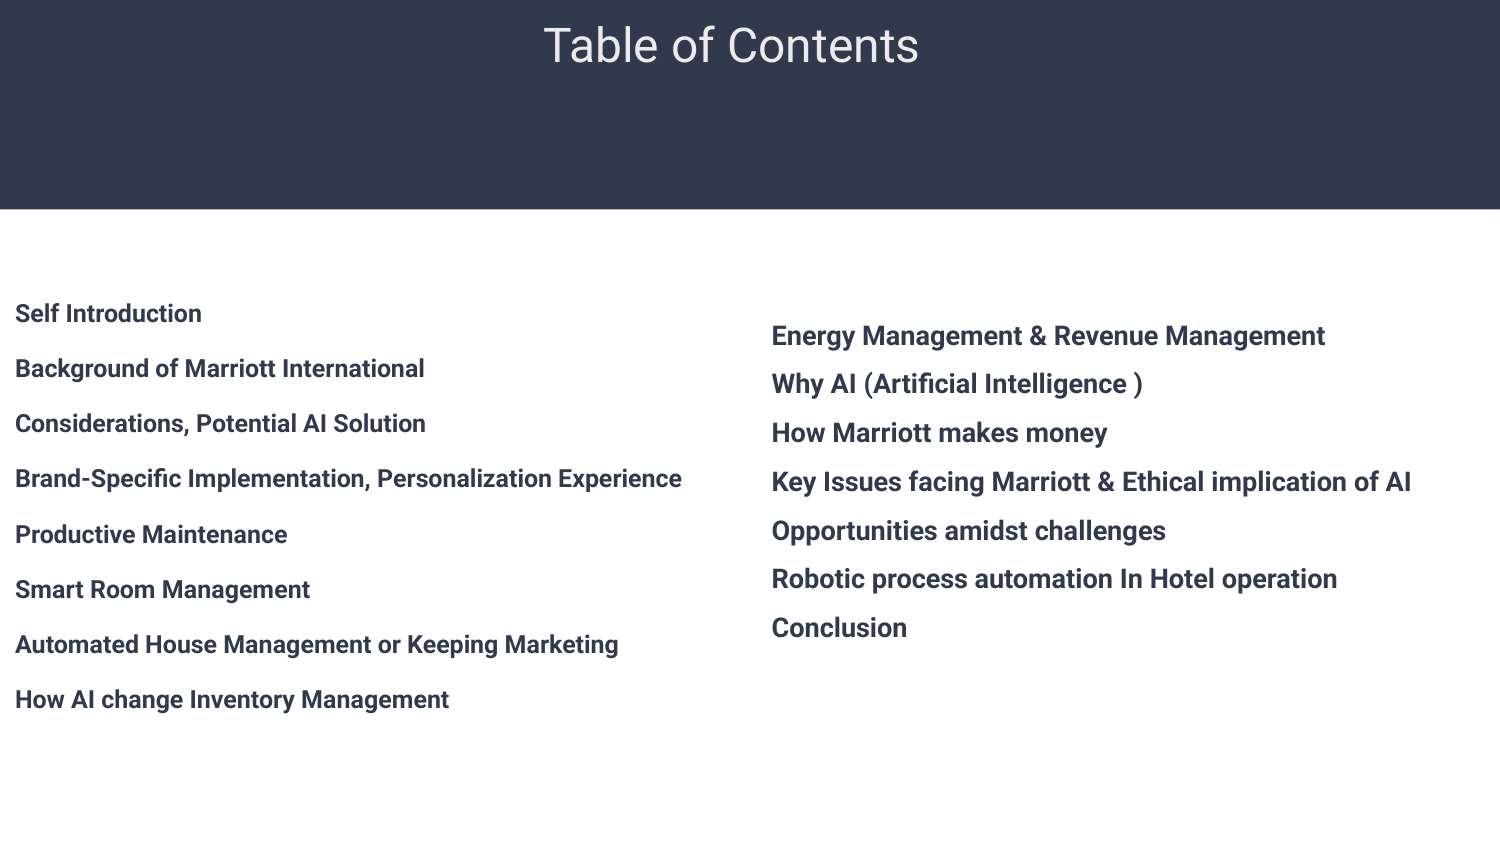

Table of Contents
Self Introduction
Background of Marriott International
Considerations, Potential AI Solution
Brand-Specific Implementation, Personalization Experience
Productive Maintenance
Smart Room Management
Automated House Management or Keeping Marketing
How AI change Inventory Management

Energy Management & Revenue Management
Why AI (Artificial Intelligence )
How Marriott makes money
Key Issues facing Marriott & Ethical implication of AI
Opportunities amidst challenges
Robotic process automation In Hotel operation
Conclusion